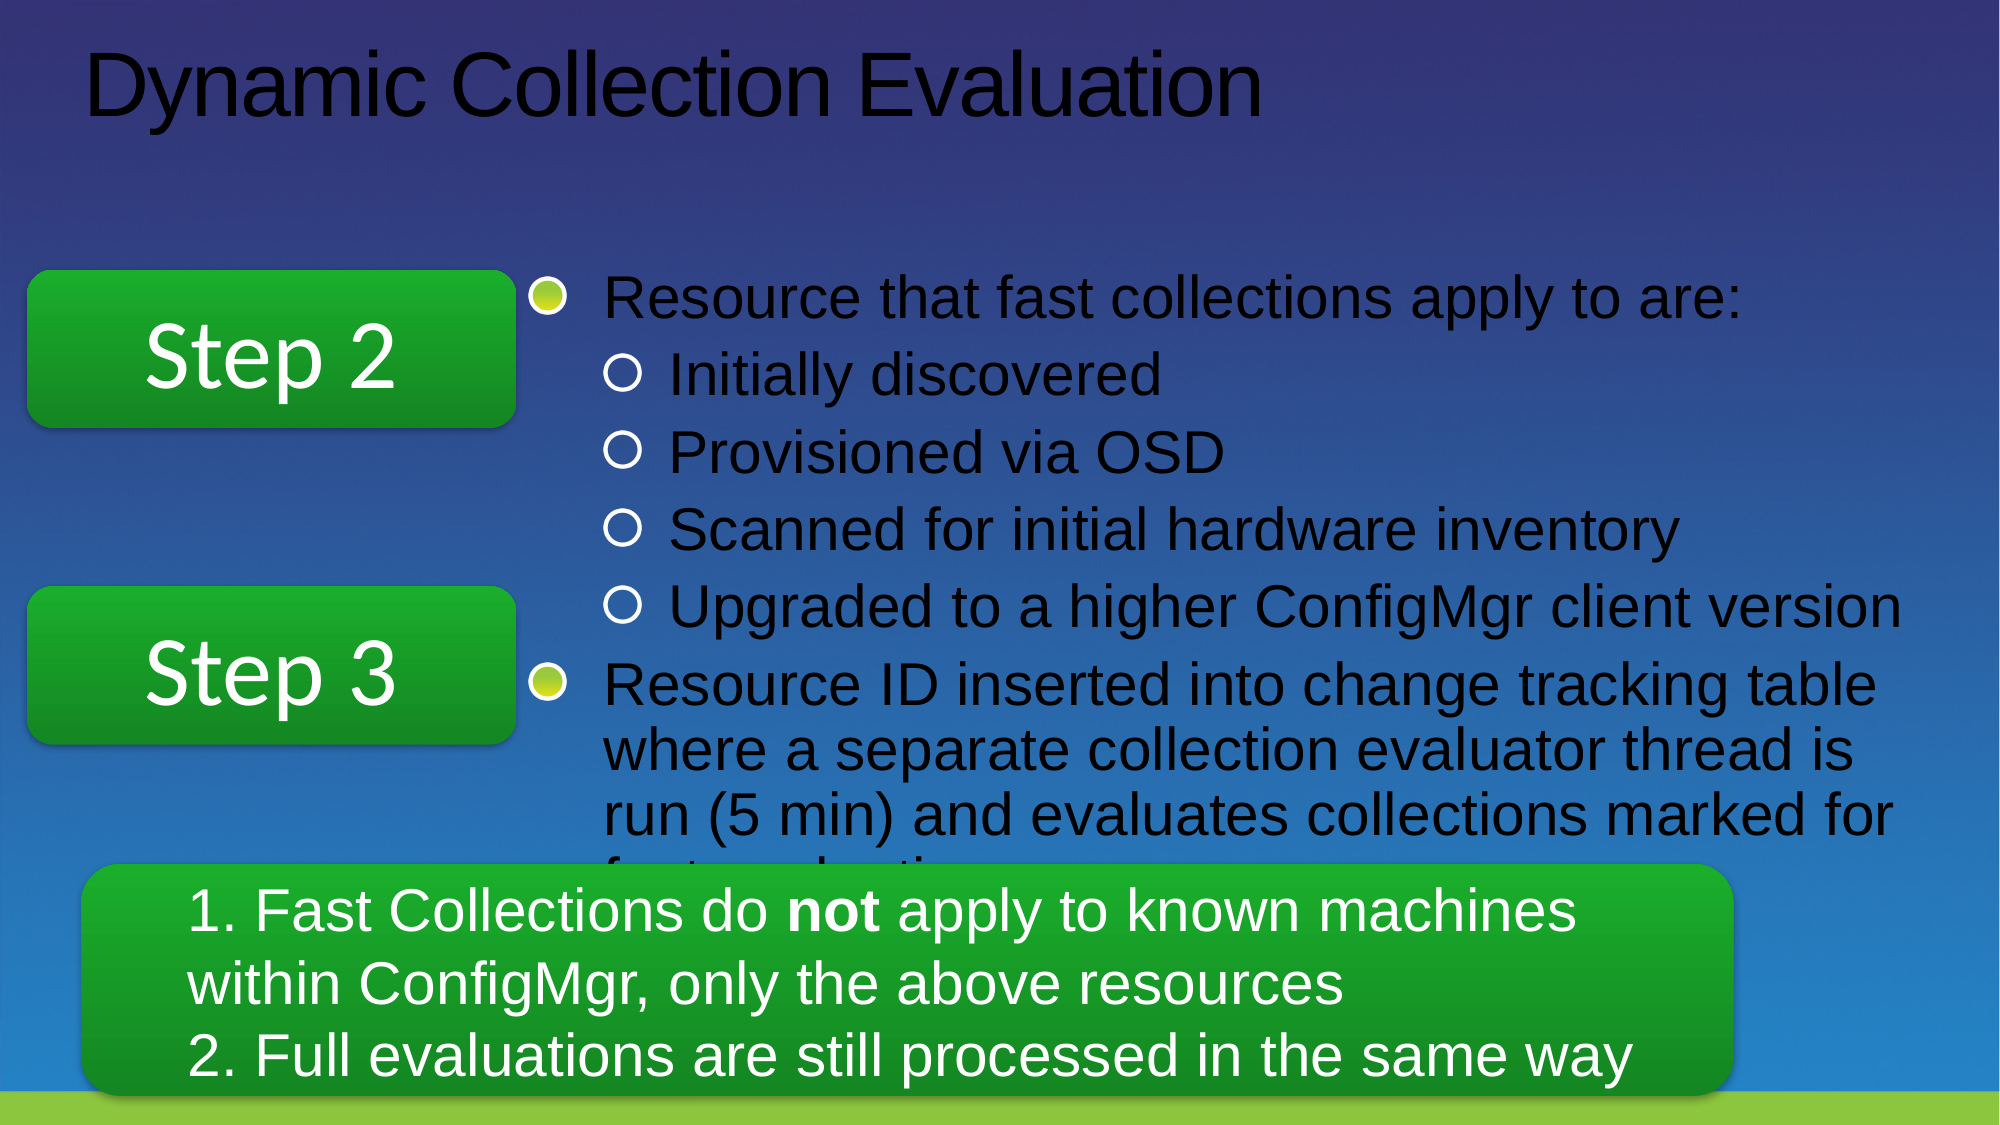

# Dynamic Collection Evaluation
Resource that fast collections apply to are:
Initially discovered
Provisioned via OSD
Scanned for initial hardware inventory
Upgraded to a higher ConfigMgr client version
Resource ID inserted into change tracking table
where a separate collection evaluator thread is
run (5 min) and evaluates collections marked for
fast evaluation

Step 2
Step 3
1. Fast Collections do not apply to known machines within ConfigMgr, only the above resources
2. Full evaluations are still processed in the same way